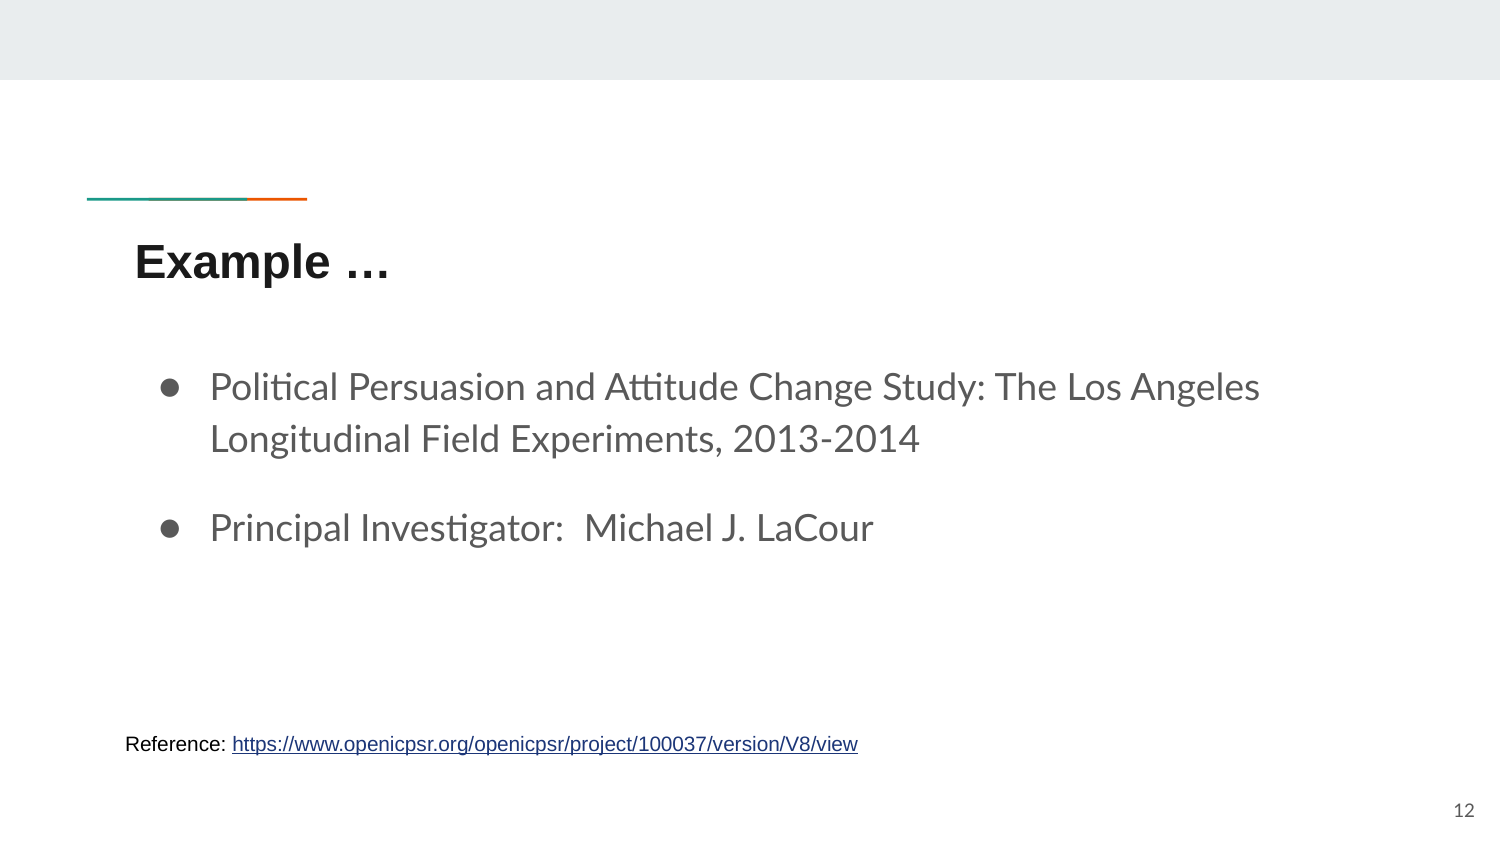

# Example …
Political Persuasion and Attitude Change Study: The Los Angeles Longitudinal Field Experiments, 2013-2014

Principal Investigator:  Michael J. LaCour

Reference: https://www.openicpsr.org/openicpsr/project/100037/version/V8/view
12